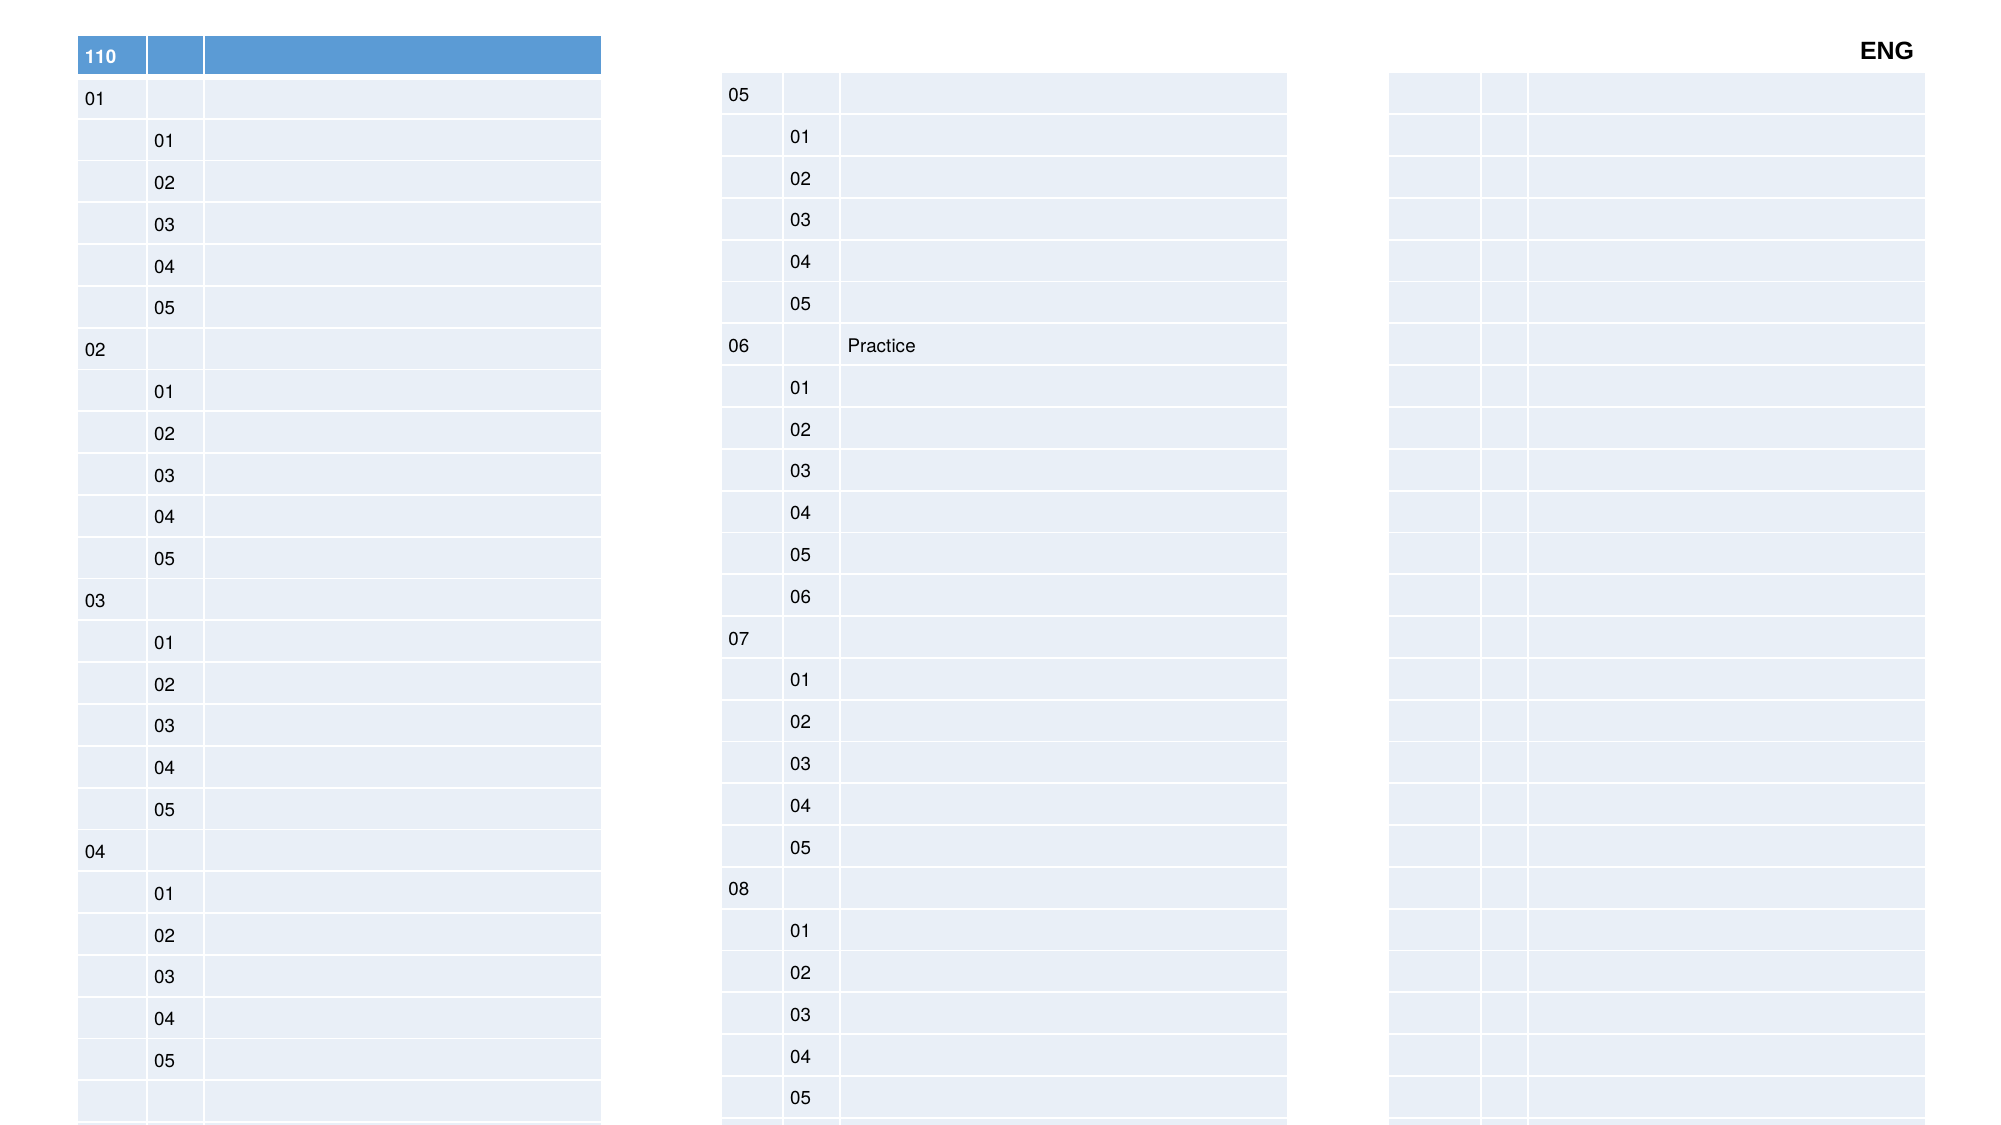

ENG
| 110 |  |  |
| --- | --- | --- |
| 01 |  |  |
|  | 01 |  |
|  | 02 |  |
|  | 03 |  |
|  | 04 |  |
|  | 05 |  |
| 02 |  |  |
|  | 01 |  |
|  | 02 |  |
|  | 03 |  |
|  | 04 |  |
|  | 05 |  |
| 03 |  |  |
|  | 01 |  |
|  | 02 |  |
|  | 03 |  |
|  | 04 |  |
|  | 05 |  |
| 04 |  |  |
|  | 01 |  |
|  | 02 |  |
|  | 03 |  |
|  | 04 |  |
|  | 05 |  |
|  |  |  |
|  |  |  |
|  |  |  |
| 05 |  |  |
| --- | --- | --- |
|  | 01 |  |
|  | 02 |  |
|  | 03 |  |
|  | 04 |  |
|  | 05 |  |
| 06 |  | Practice |
|  | 01 |  |
|  | 02 |  |
|  | 03 |  |
|  | 04 |  |
|  | 05 |  |
|  | 06 |  |
| 07 |  |  |
|  | 01 |  |
|  | 02 |  |
|  | 03 |  |
|  | 04 |  |
|  | 05 |  |
| 08 |  |  |
|  | 01 |  |
|  | 02 |  |
|  | 03 |  |
|  | 04 |  |
|  | 05 |  |
|  |  |  |
|  |  |  |
|  |  |  |
| --- | --- | --- |
|  |  |  |
|  |  |  |
|  |  |  |
|  |  |  |
|  |  |  |
|  |  |  |
|  |  |  |
|  |  |  |
|  |  |  |
|  |  |  |
|  |  |  |
|  |  |  |
|  |  |  |
|  |  |  |
|  |  |  |
|  |  |  |
|  |  |  |
|  |  |  |
|  |  |  |
|  |  |  |
|  |  |  |
|  |  |  |
|  |  |  |
|  |  |  |
|  |  |  |
|  |  |  |